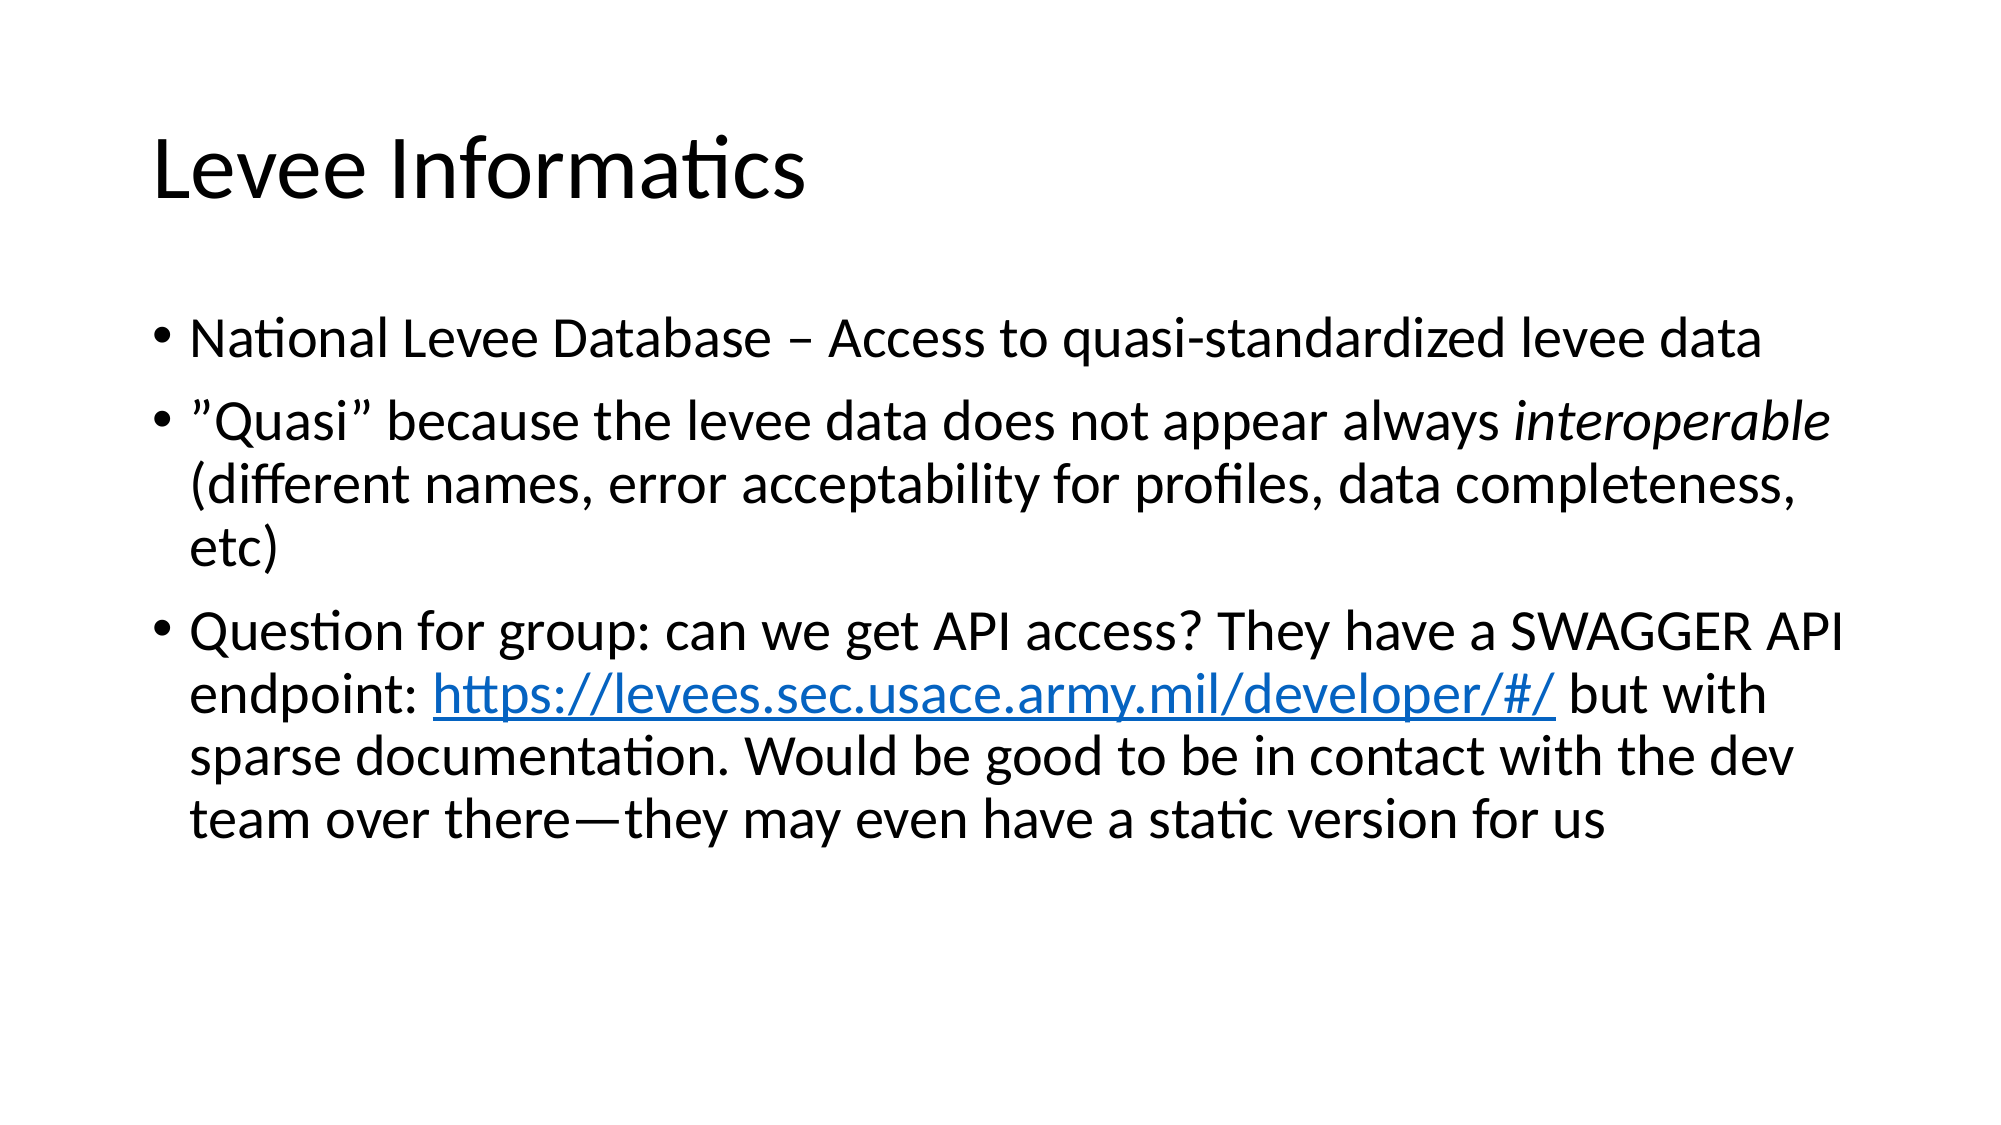

# Levee Informatics
National Levee Database – Access to quasi-standardized levee data
”Quasi” because the levee data does not appear always interoperable (different names, error acceptability for profiles, data completeness, etc)
Question for group: can we get API access? They have a SWAGGER API endpoint: https://levees.sec.usace.army.mil/developer/#/ but with sparse documentation. Would be good to be in contact with the dev team over there—they may even have a static version for us